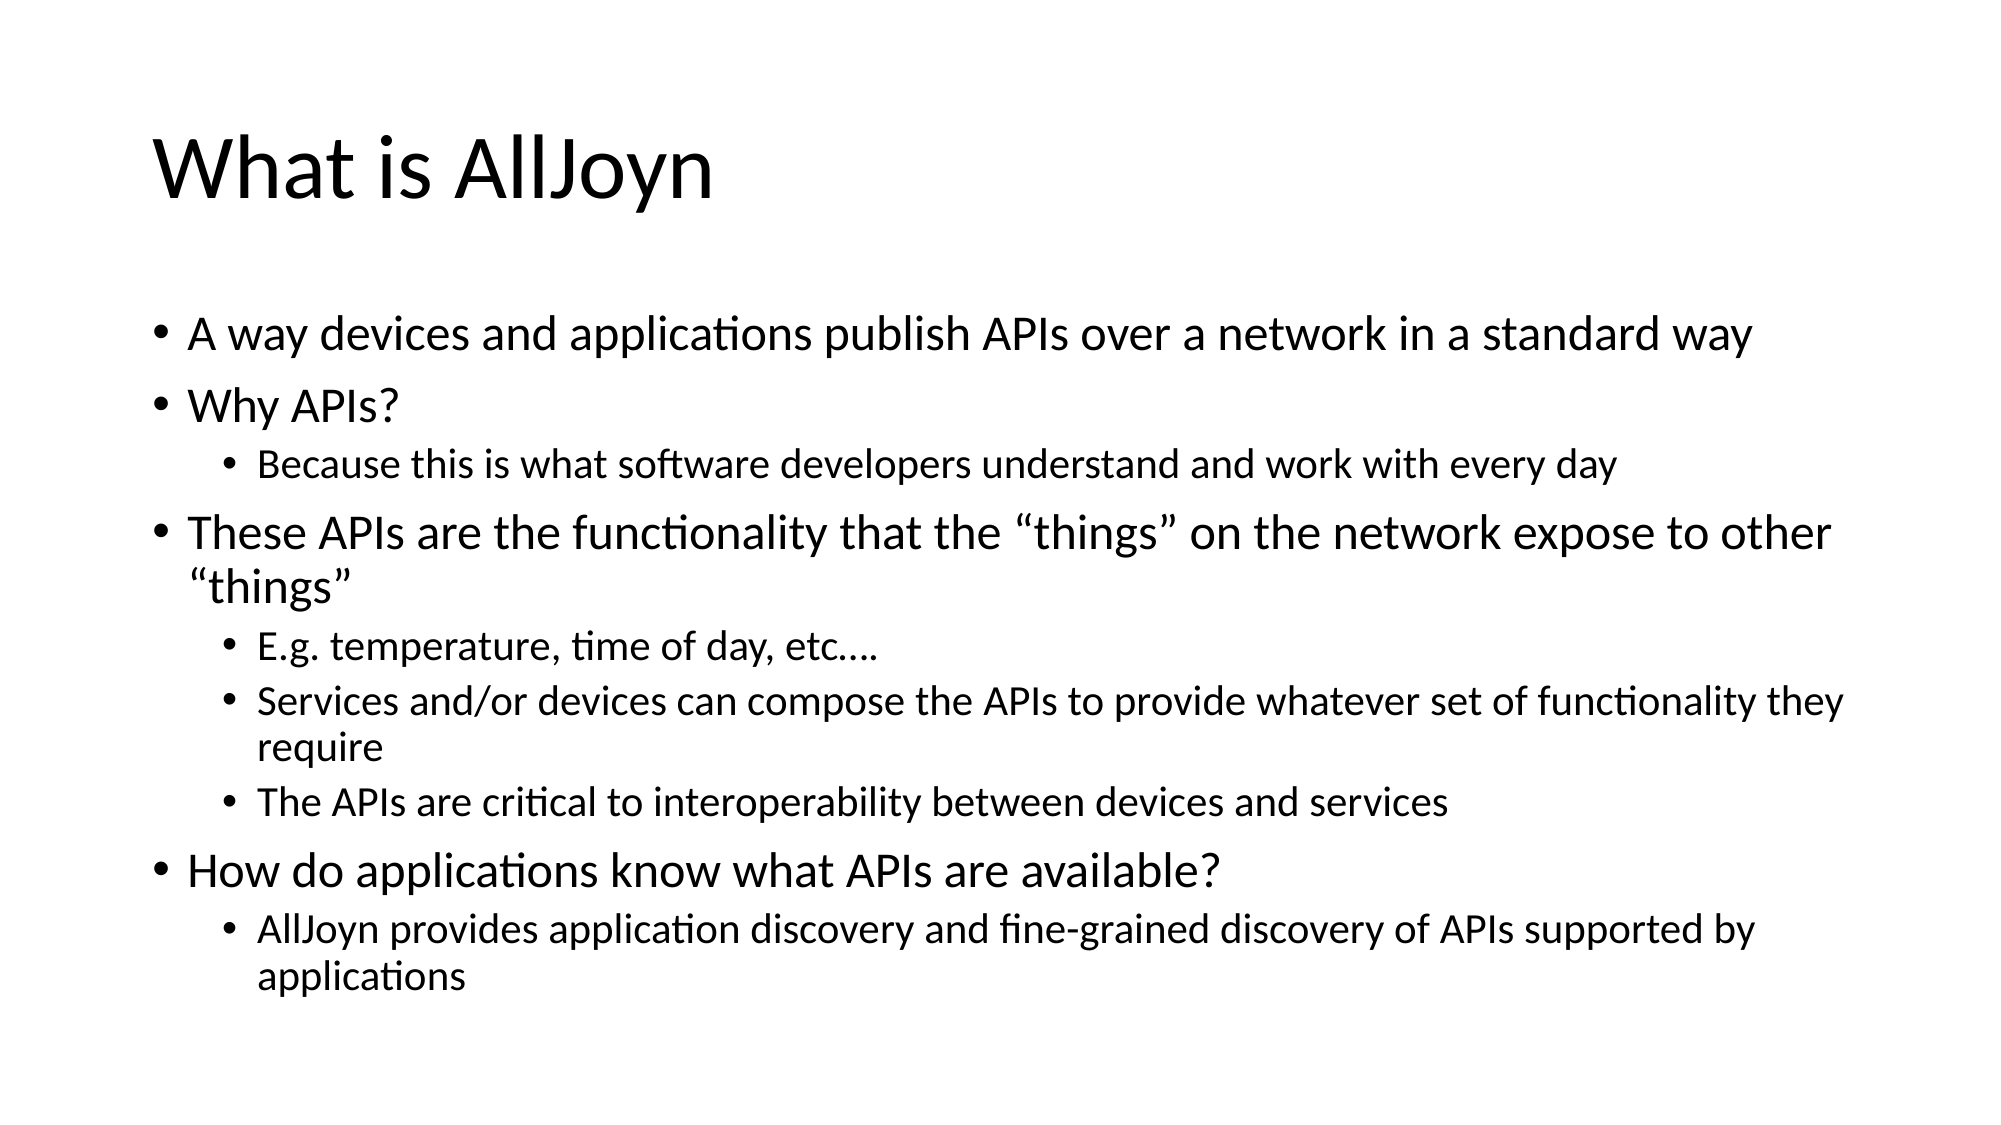

# What is AllJoyn
A way devices and applications publish APIs over a network in a standard way
Why APIs?
Because this is what software developers understand and work with every day
These APIs are the functionality that the “things” on the network expose to other “things”
E.g. temperature, time of day, etc….
Services and/or devices can compose the APIs to provide whatever set of functionality they require
The APIs are critical to interoperability between devices and services
How do applications know what APIs are available?
AllJoyn provides application discovery and fine-grained discovery of APIs supported by applications